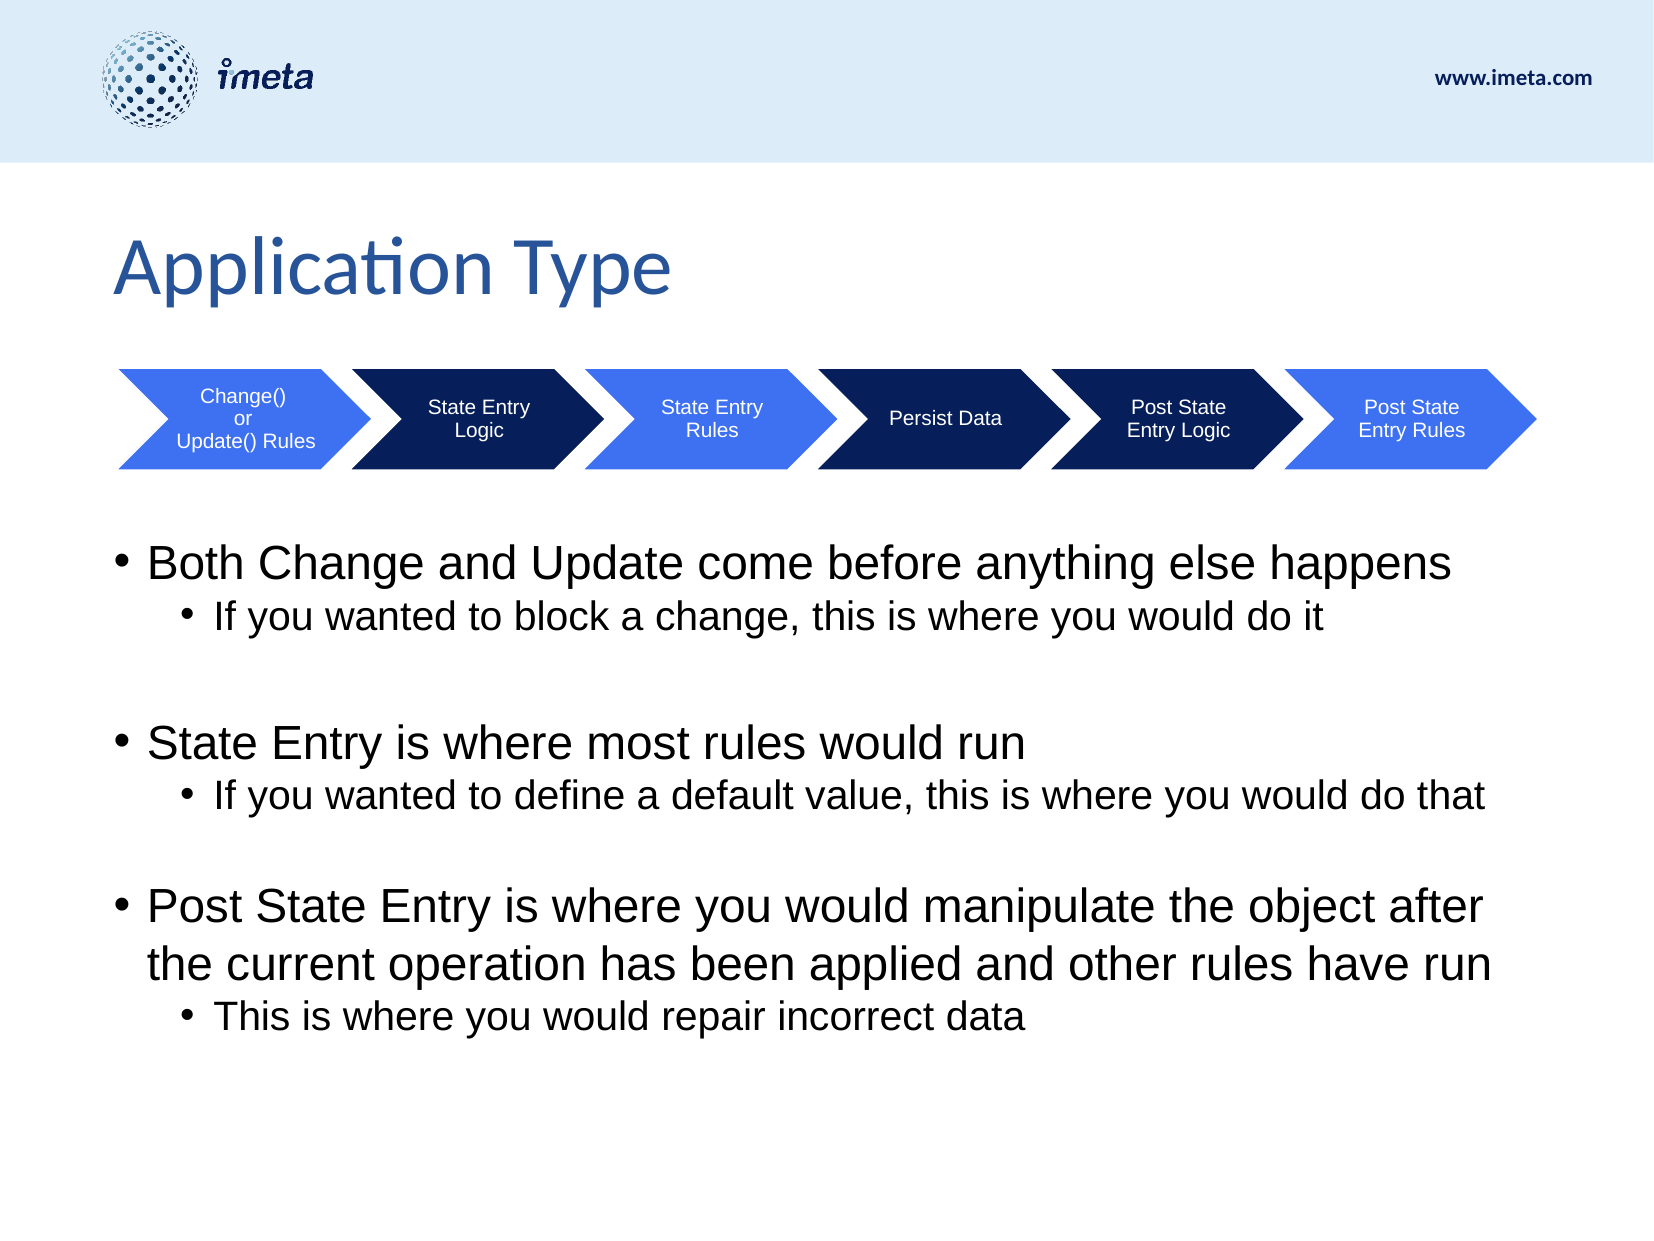

# Application Type
Change()
or
Update() Rules
State Entry Logic
State Entry Rules
Persist Data
Post State Entry Logic
Post State Entry Rules
Both Change and Update come before anything else happens
If you wanted to block a change, this is where you would do it

State Entry is where most rules would run
If you wanted to define a default value, this is where you would do that

Post State Entry is where you would manipulate the object after the current operation has been applied and other rules have run
This is where you would repair incorrect data